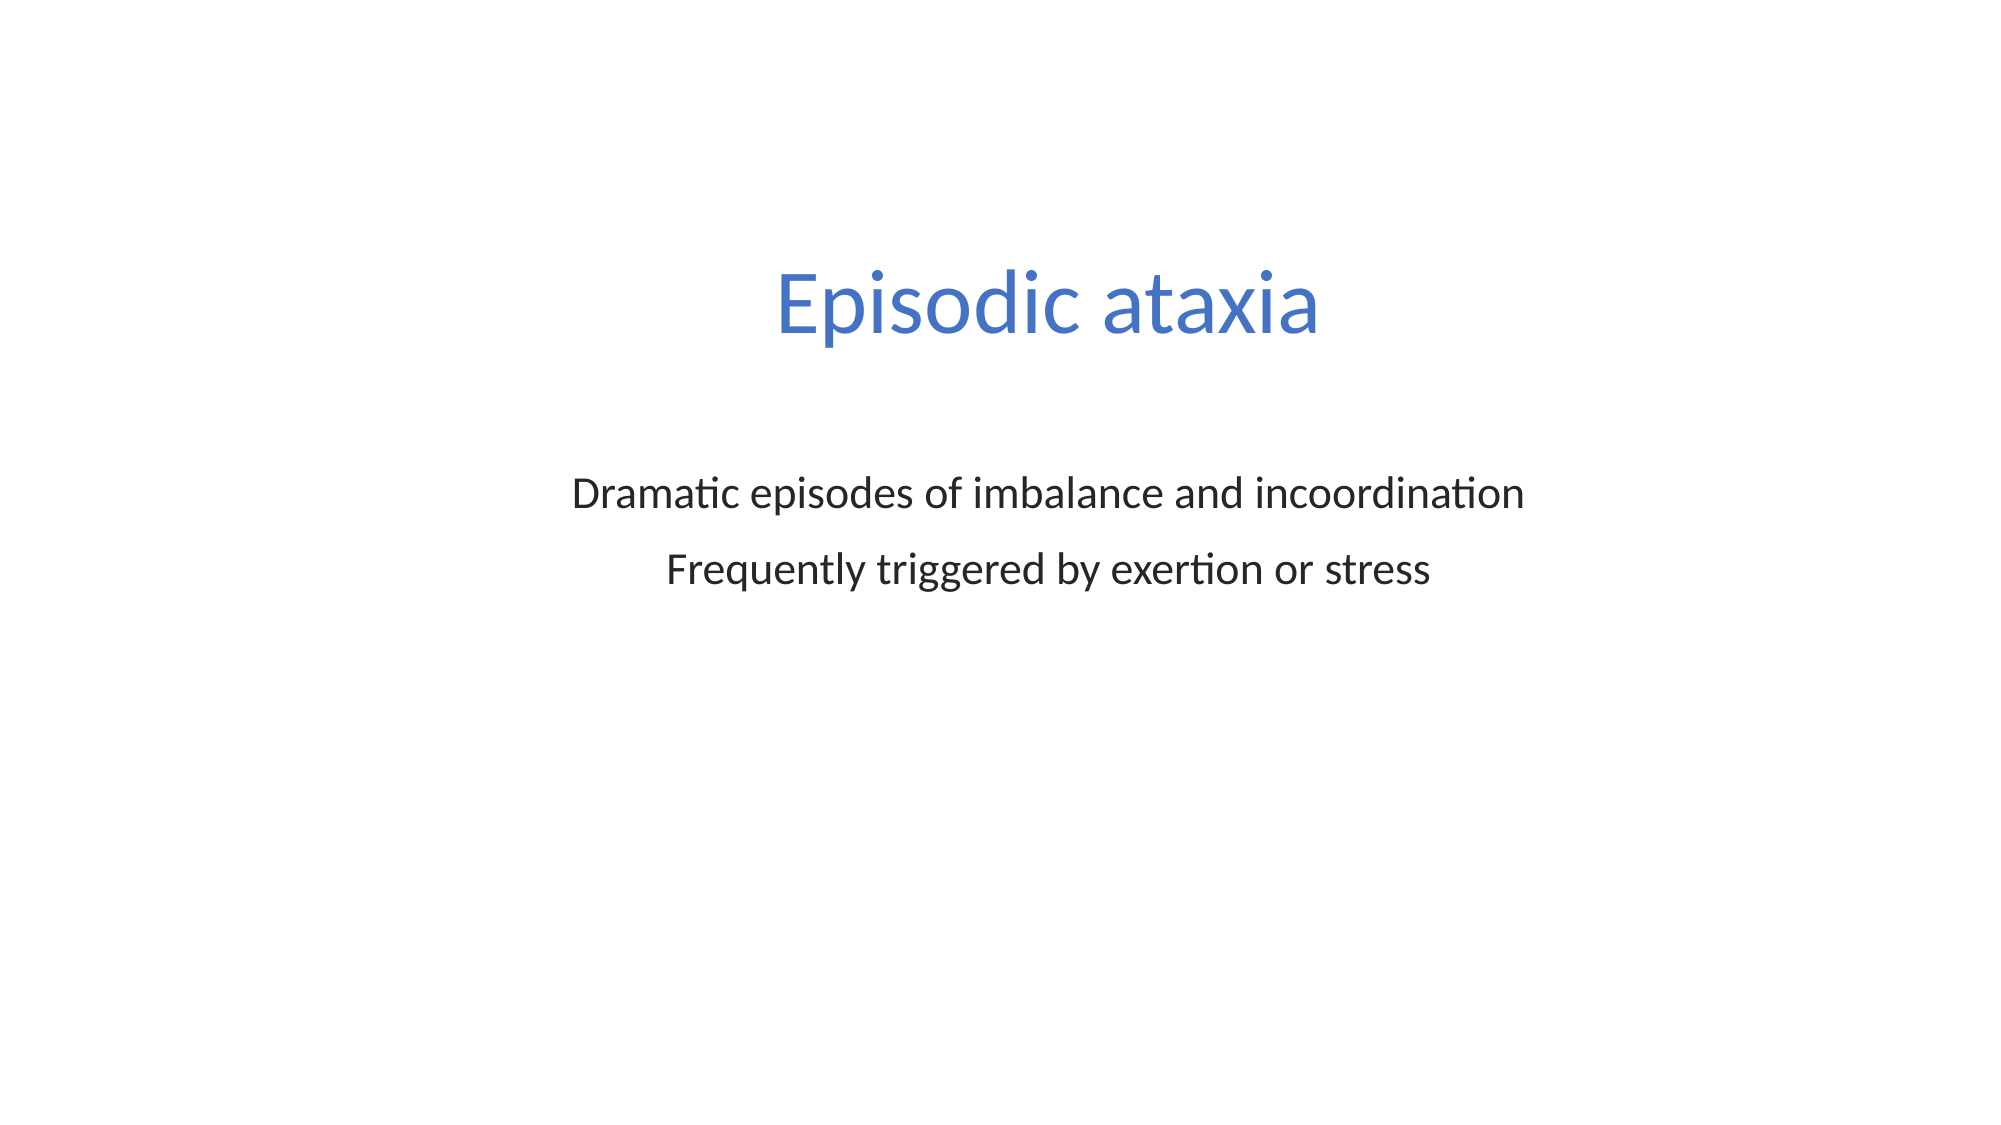

# Episodic ataxia

Dramatic episodes of imbalance and incoordination
Frequently triggered by exertion or stress